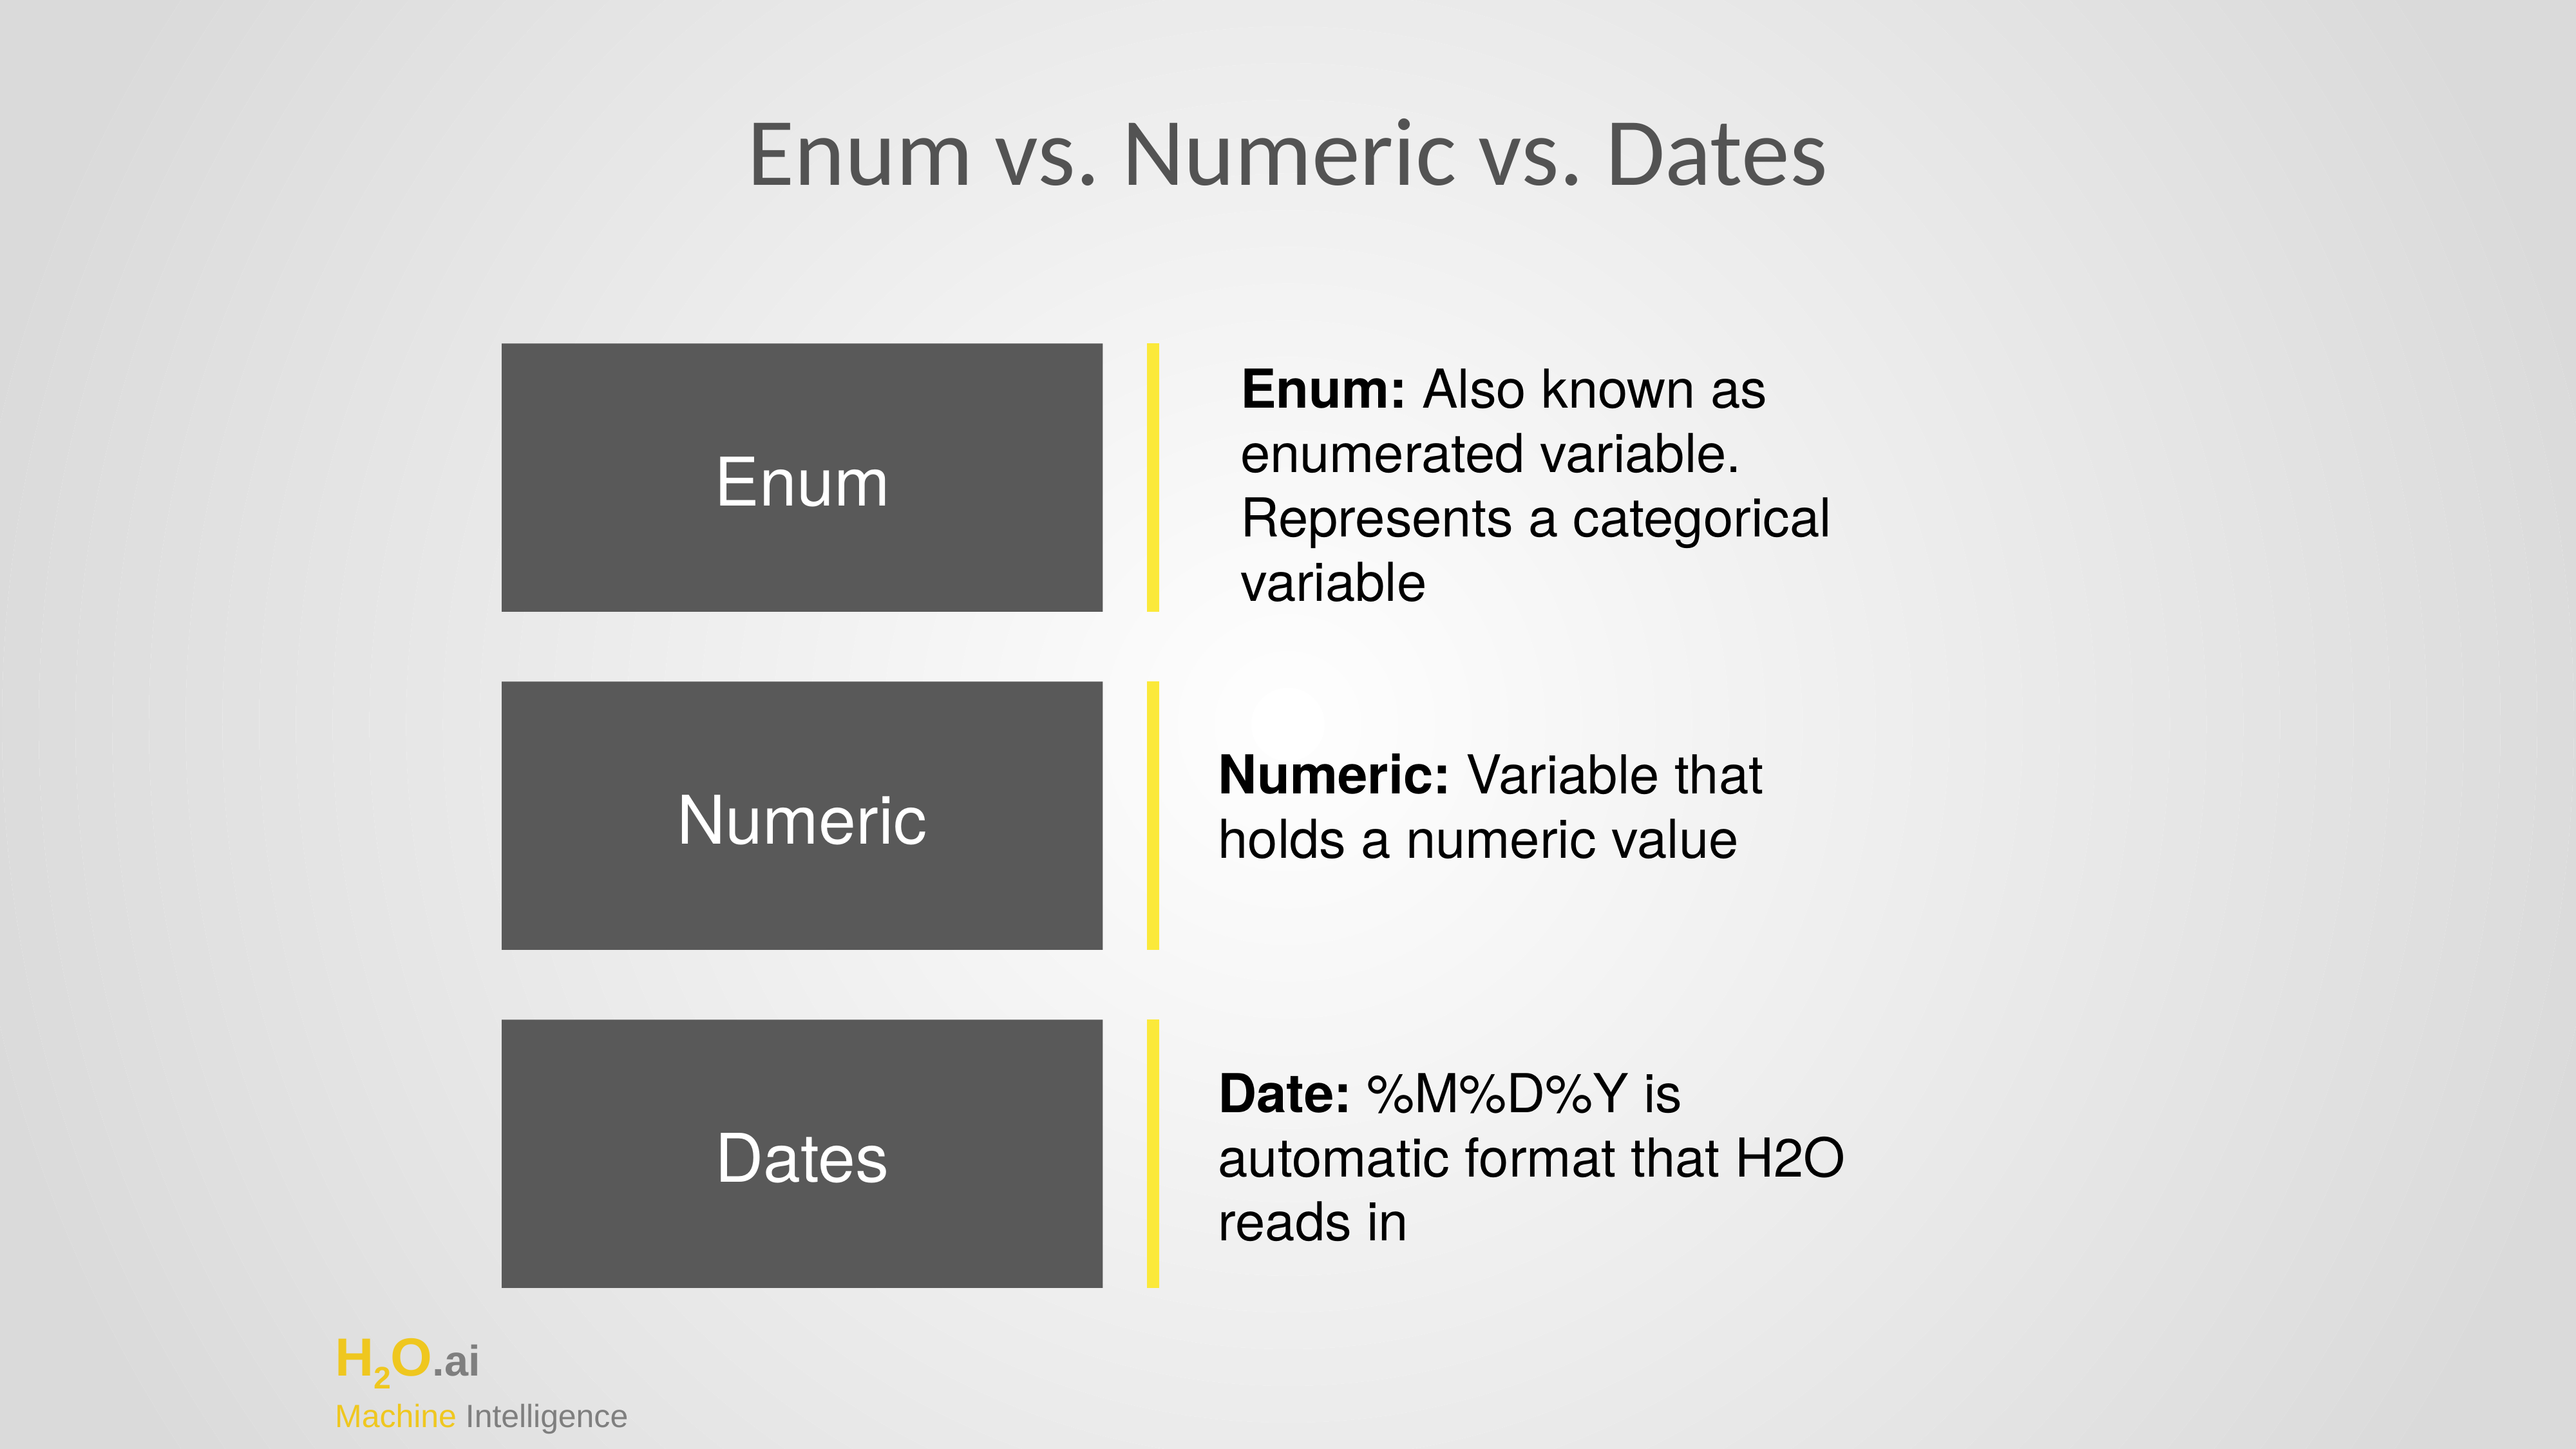

# Enum vs. Numeric vs. Dates

Enum: Also known as enumerated variable. Represents a categorical variable
Enum

Numeric: Variable that holds a numeric value
Numeric

Date: %M%D%Y is automatic format that H2O reads in
Dates